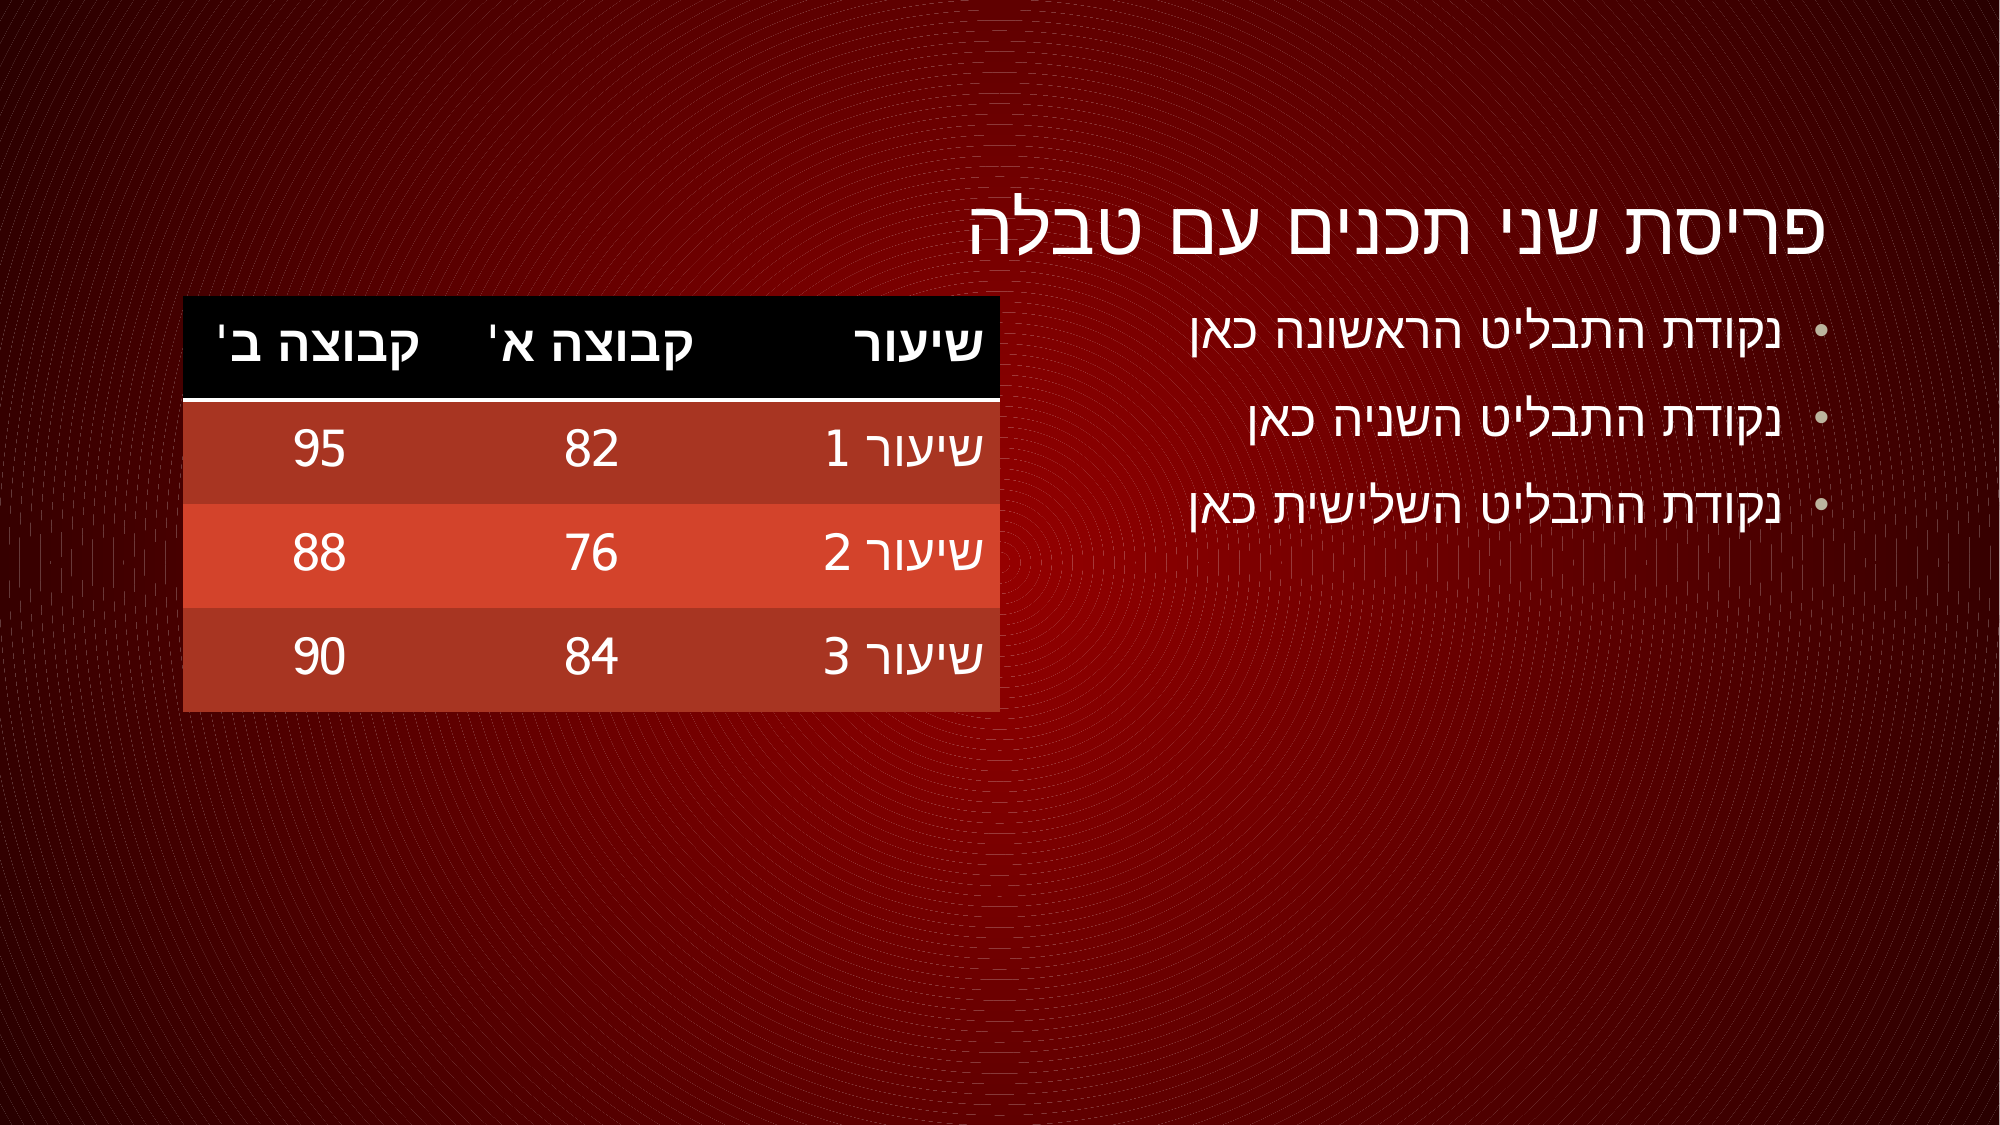

# פריסת שני תכנים עם טבלה
| קבוצה ב' | קבוצה א' | שיעור |
| --- | --- | --- |
| 95 | 82 | שיעור 1 |
| 88 | 76 | שיעור 2 |
| 90 | 84 | שיעור 3 |
נקודת התבליט הראשונה כאן
נקודת התבליט השניה כאן
נקודת התבליט השלישית כאן